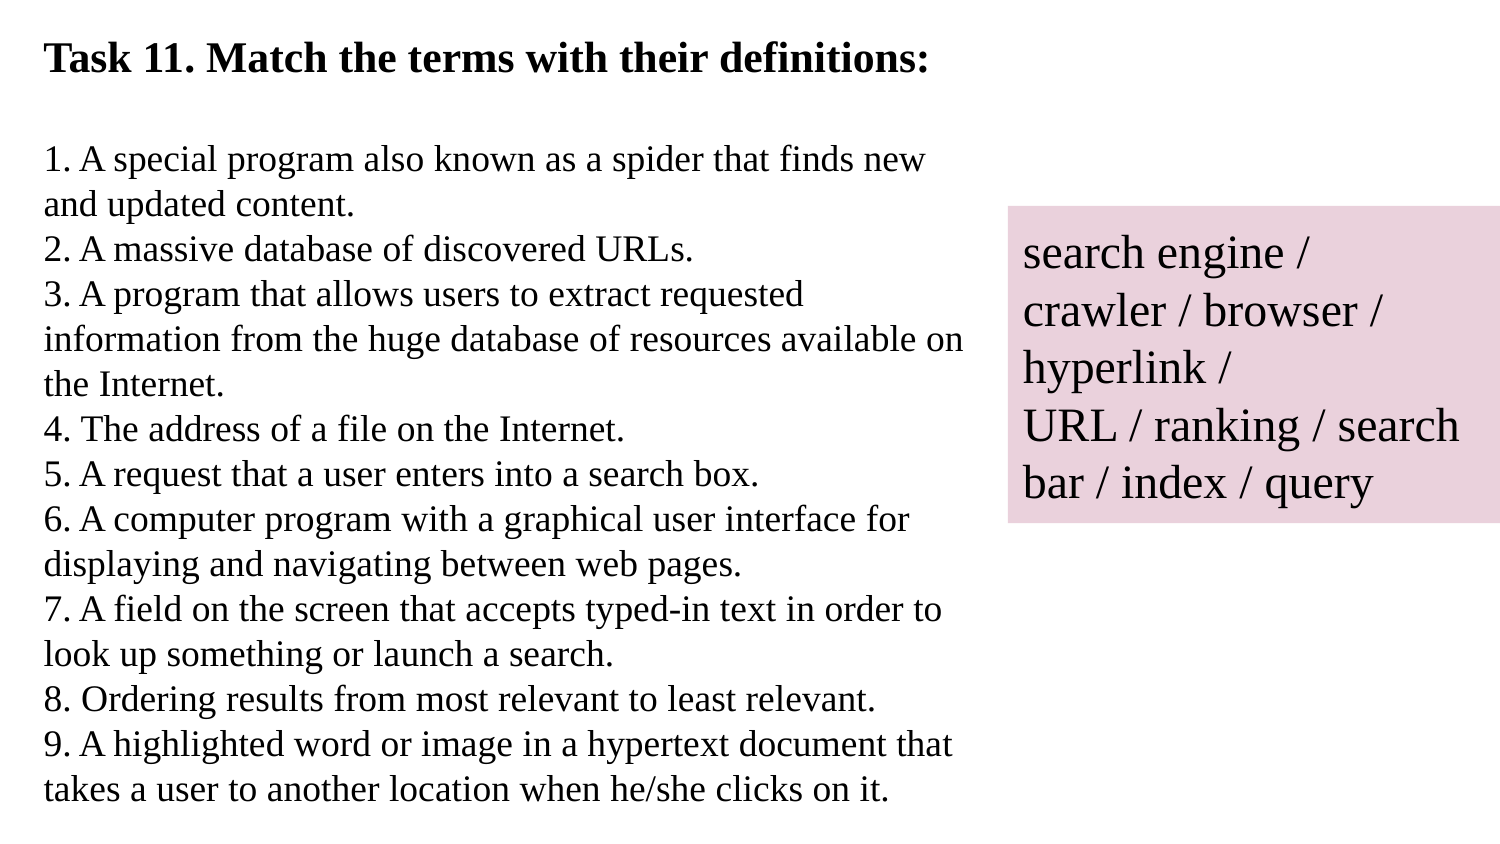

Task 11. Match the terms with their definitions:
1. A special program also known as a spider that finds new and updated content.
2. A massive database of discovered URLs.
3. A program that allows users to extract requested information from the huge database of resources available on the Internet.
4. The address of a file on the Internet.
5. A request that a user enters into a search box.
6. A computer program with a graphical user interface for displaying and navigating between web pages.
7. A field on the screen that accepts typed-in text in order to look up something or launch a search.
8. Ordering results from most relevant to least relevant.
9. A highlighted word or image in a hypertext document that takes a user to another location when he/she clicks on it.
search engine / crawler / browser / hyperlink /
URL / ranking / search bar / index / query